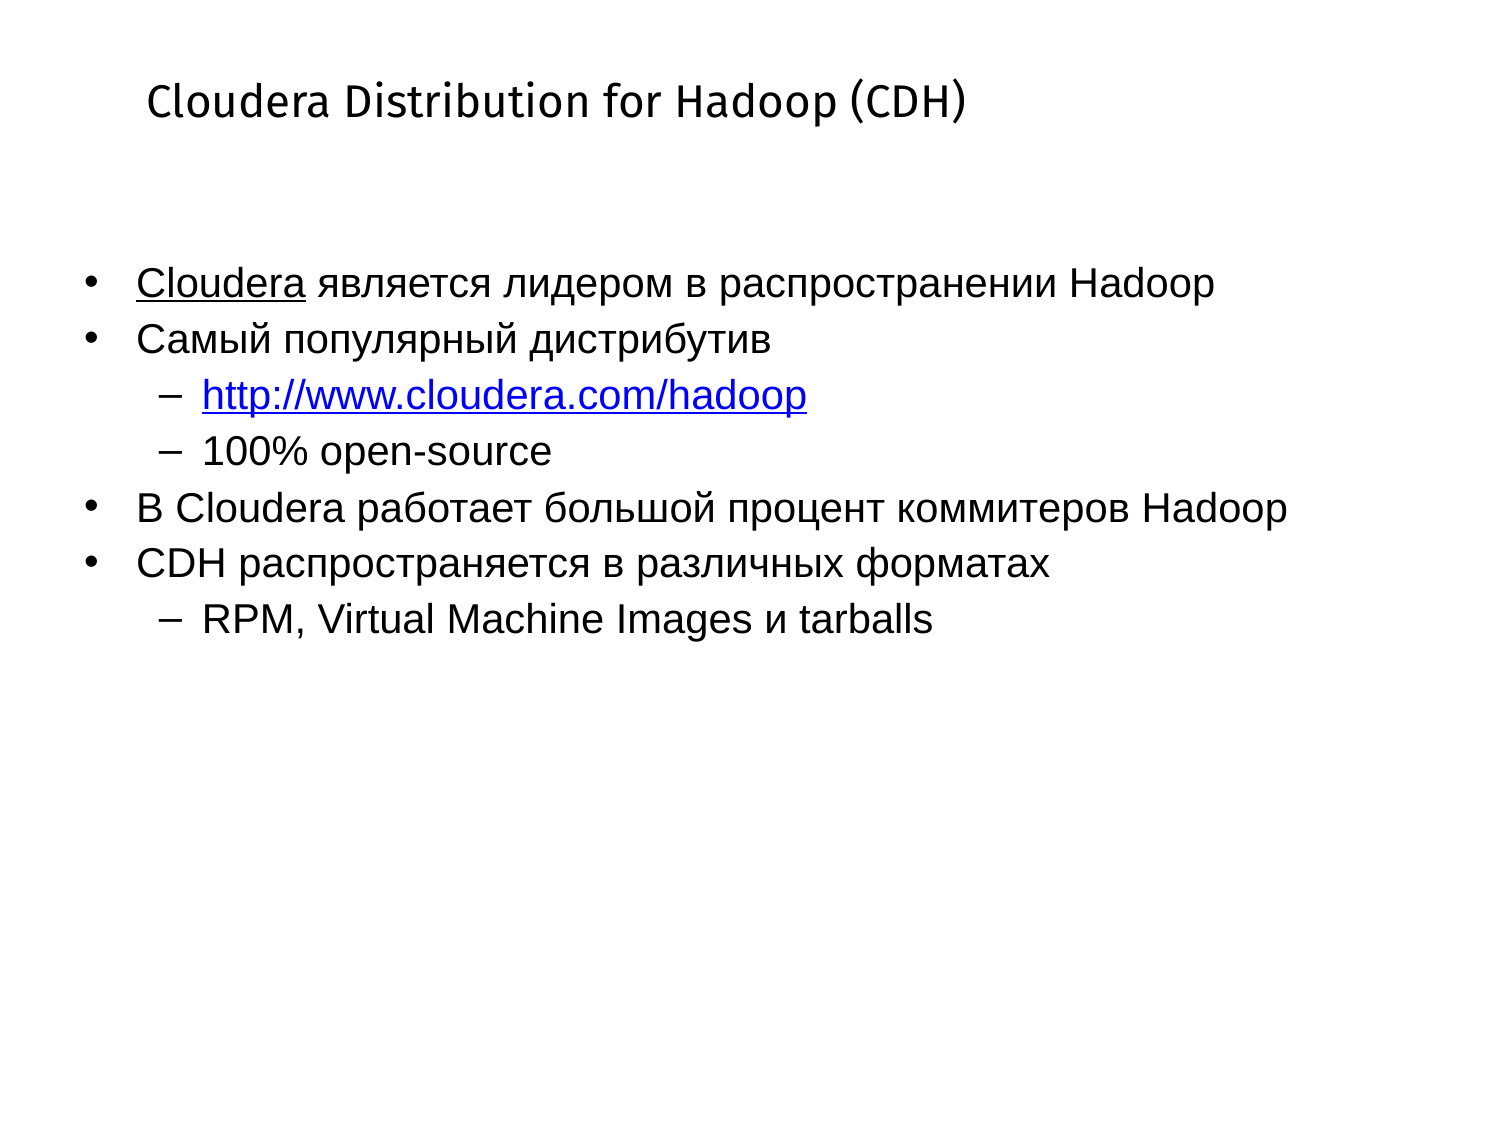

# Cloudera Distribution for Hadoop (CDH)
Cloudera является лидером в распространении Hadoop
Самый популярный дистрибутив
http://www.cloudera.com/hadoop
100% open-source
В Cloudera работает большой процент коммитеров Hadoop
CDH распространяется в различных форматах
RPM, Virtual Machine Images и tarballs